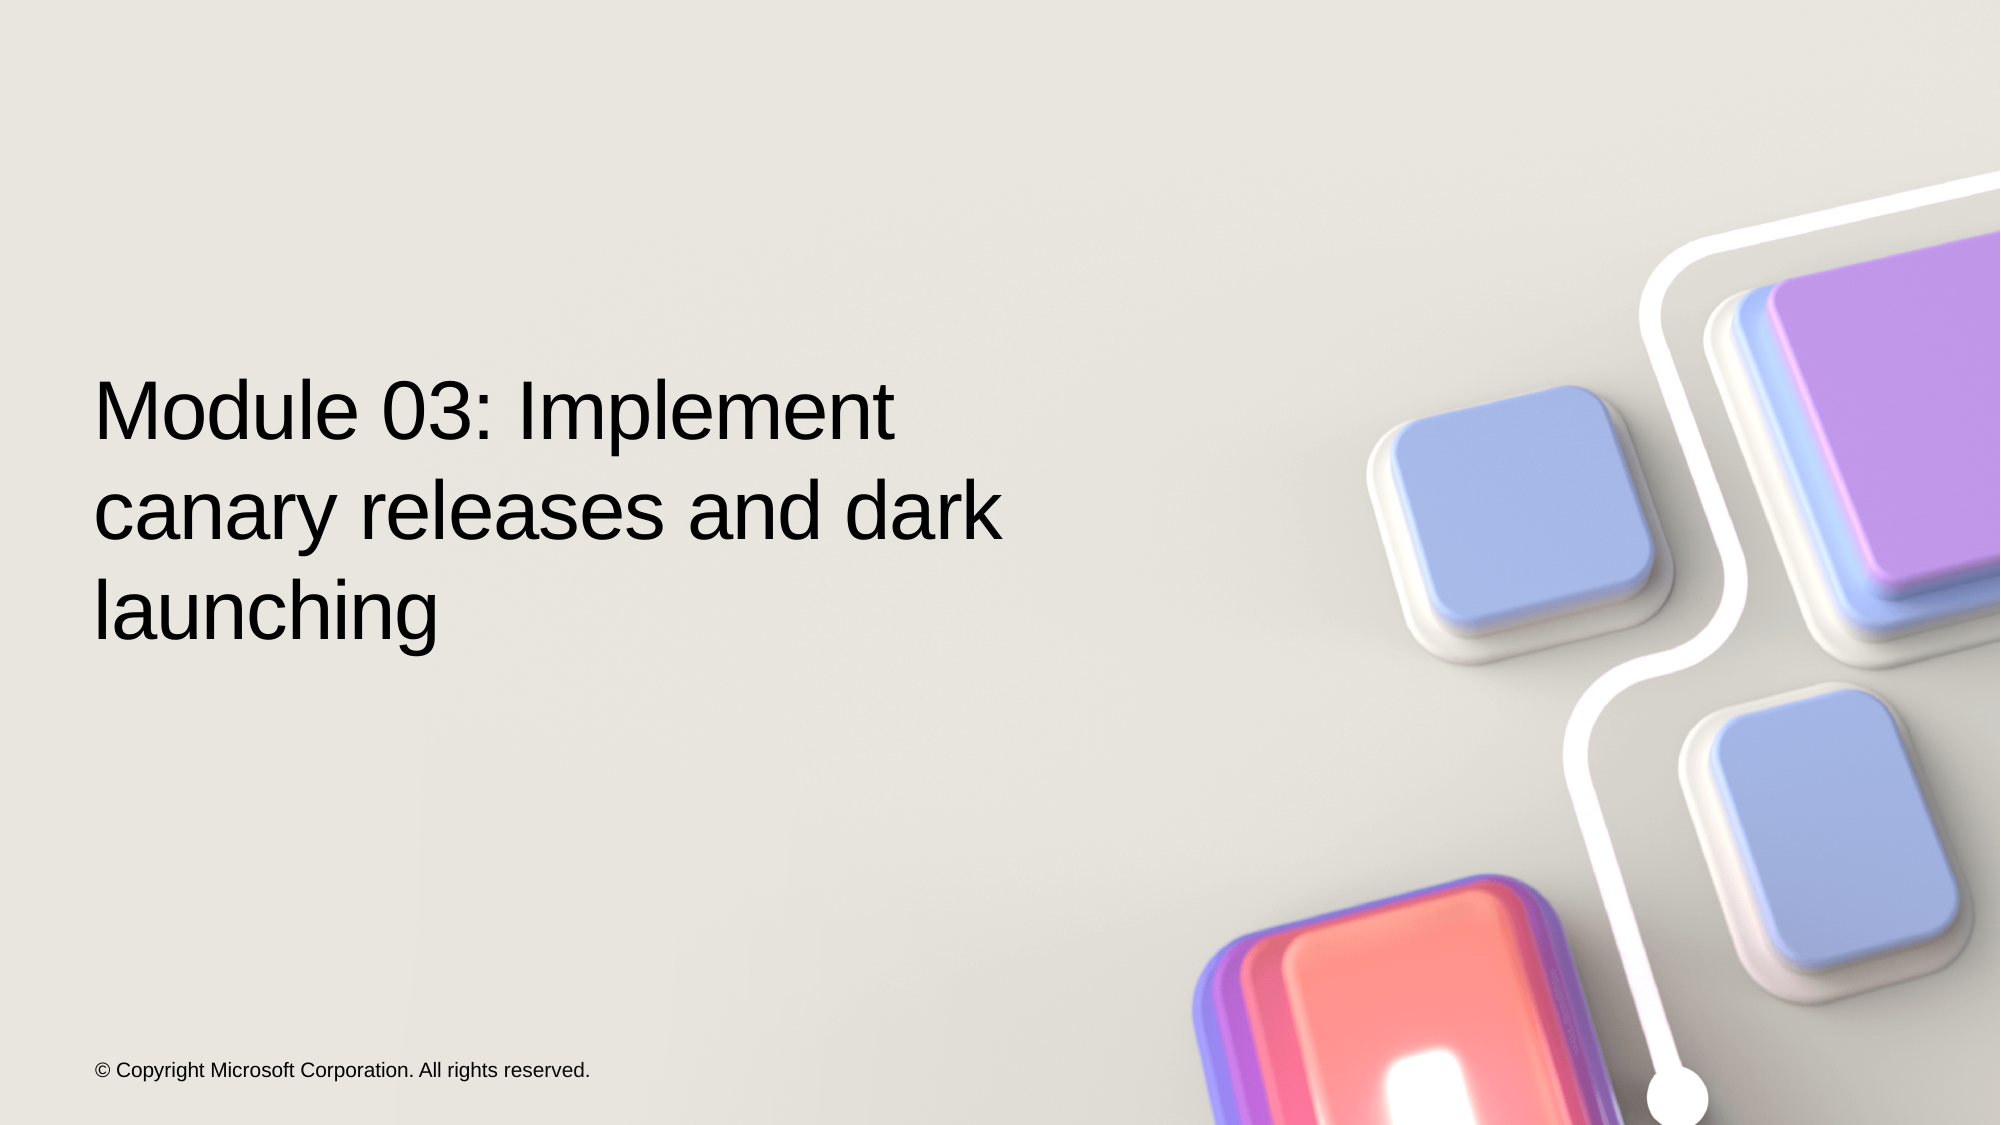

# Module 03: Implement canary releases and dark launching